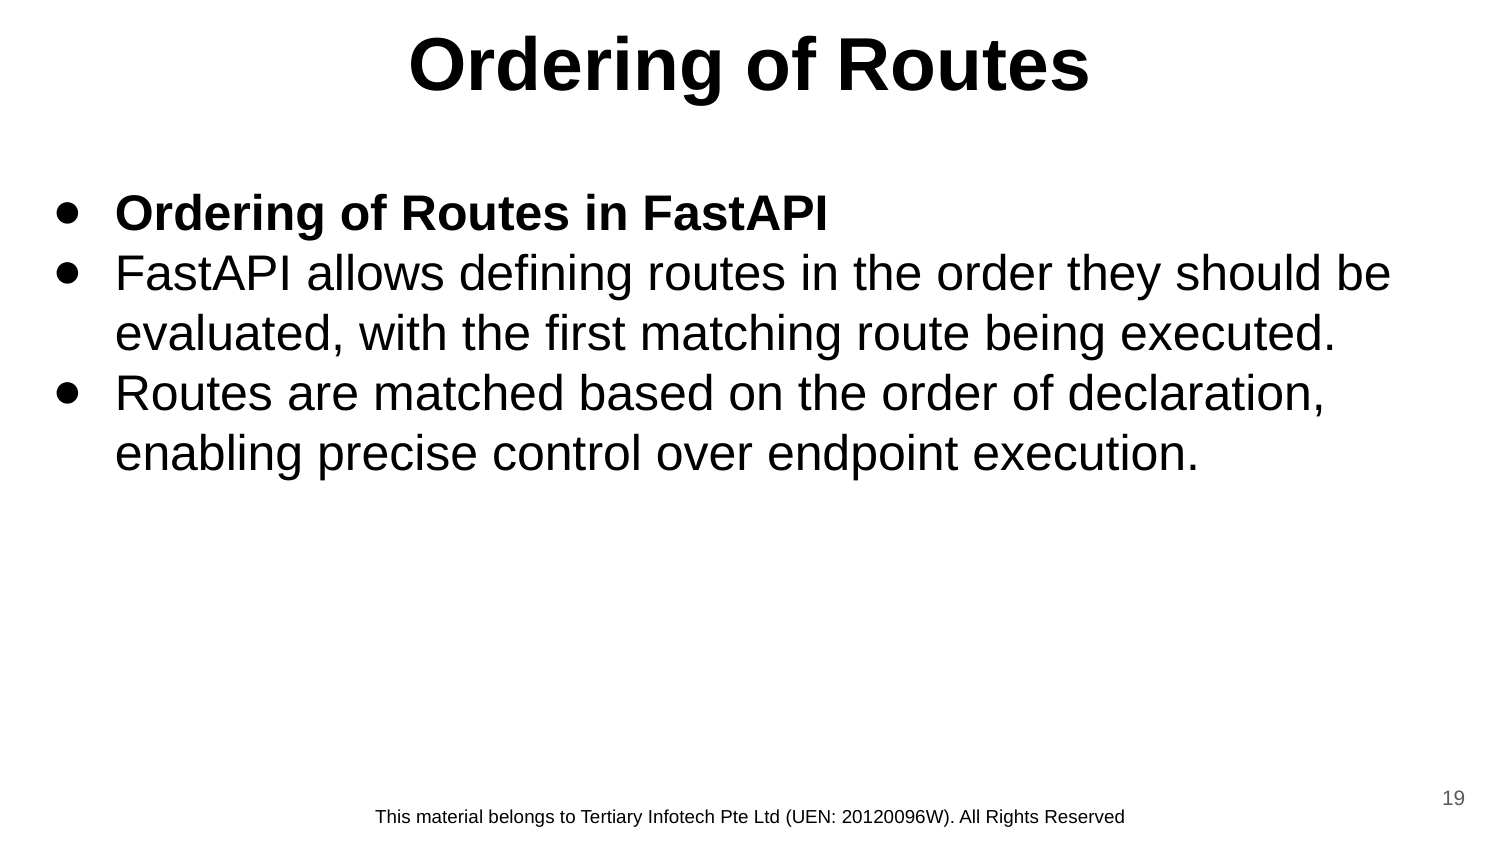

# Ordering of Routes

Ordering of Routes in FastAPI
FastAPI allows defining routes in the order they should be evaluated, with the first matching route being executed.
Routes are matched based on the order of declaration, enabling precise control over endpoint execution.
19